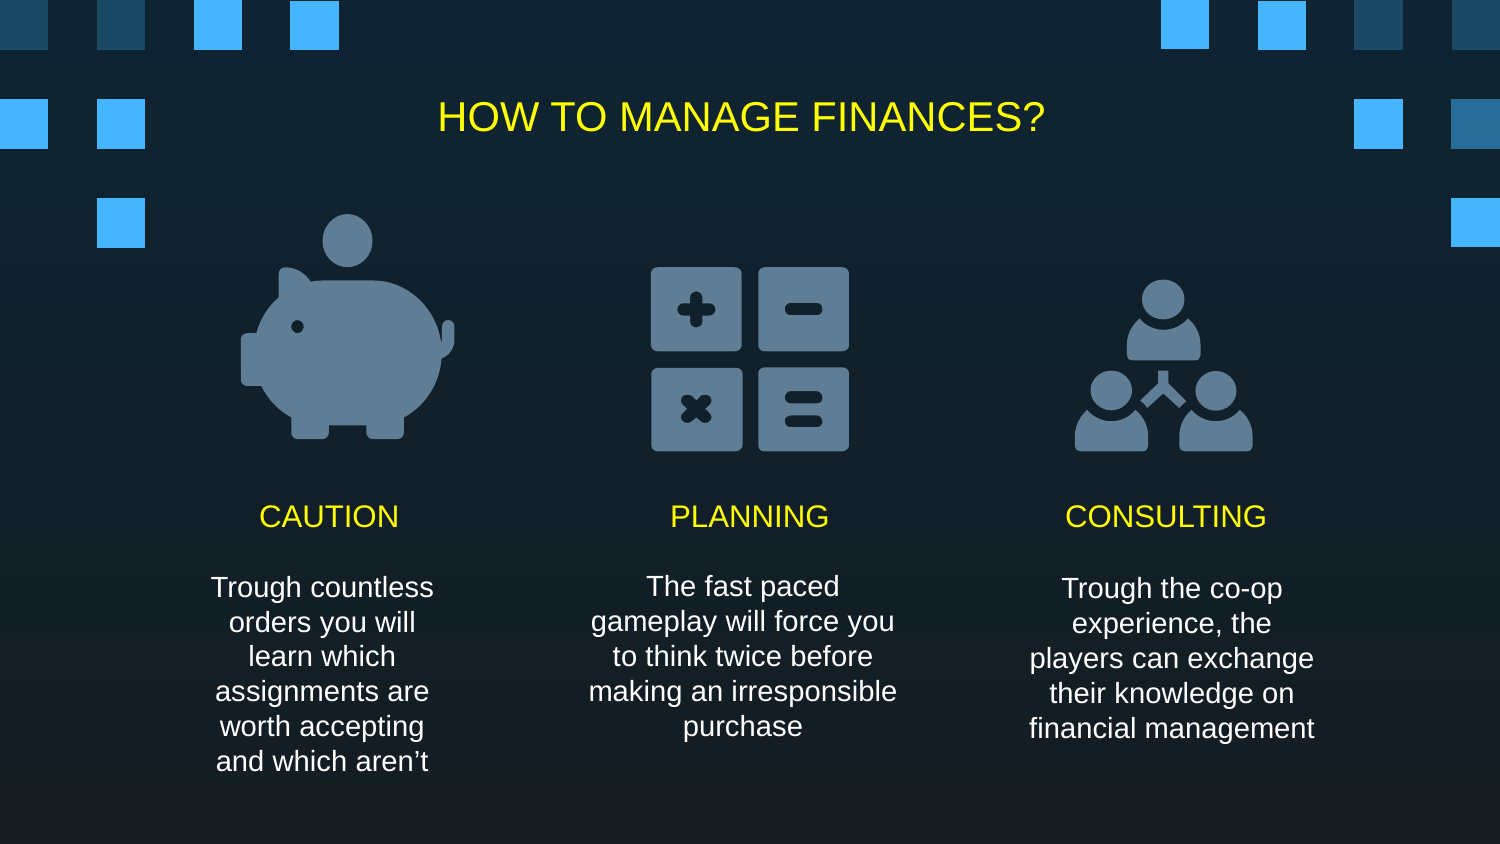

# HOW TO MANAGE FINANCES?

CAUTION
PLANNING
CONSULTING
The fast paced gameplay will force you to think twice before making an irresponsible purchase
Trough countless orders you will learn which assignments are worth accepting and which aren’t
Trough the co-op experience, the players can exchange their knowledge on financial management